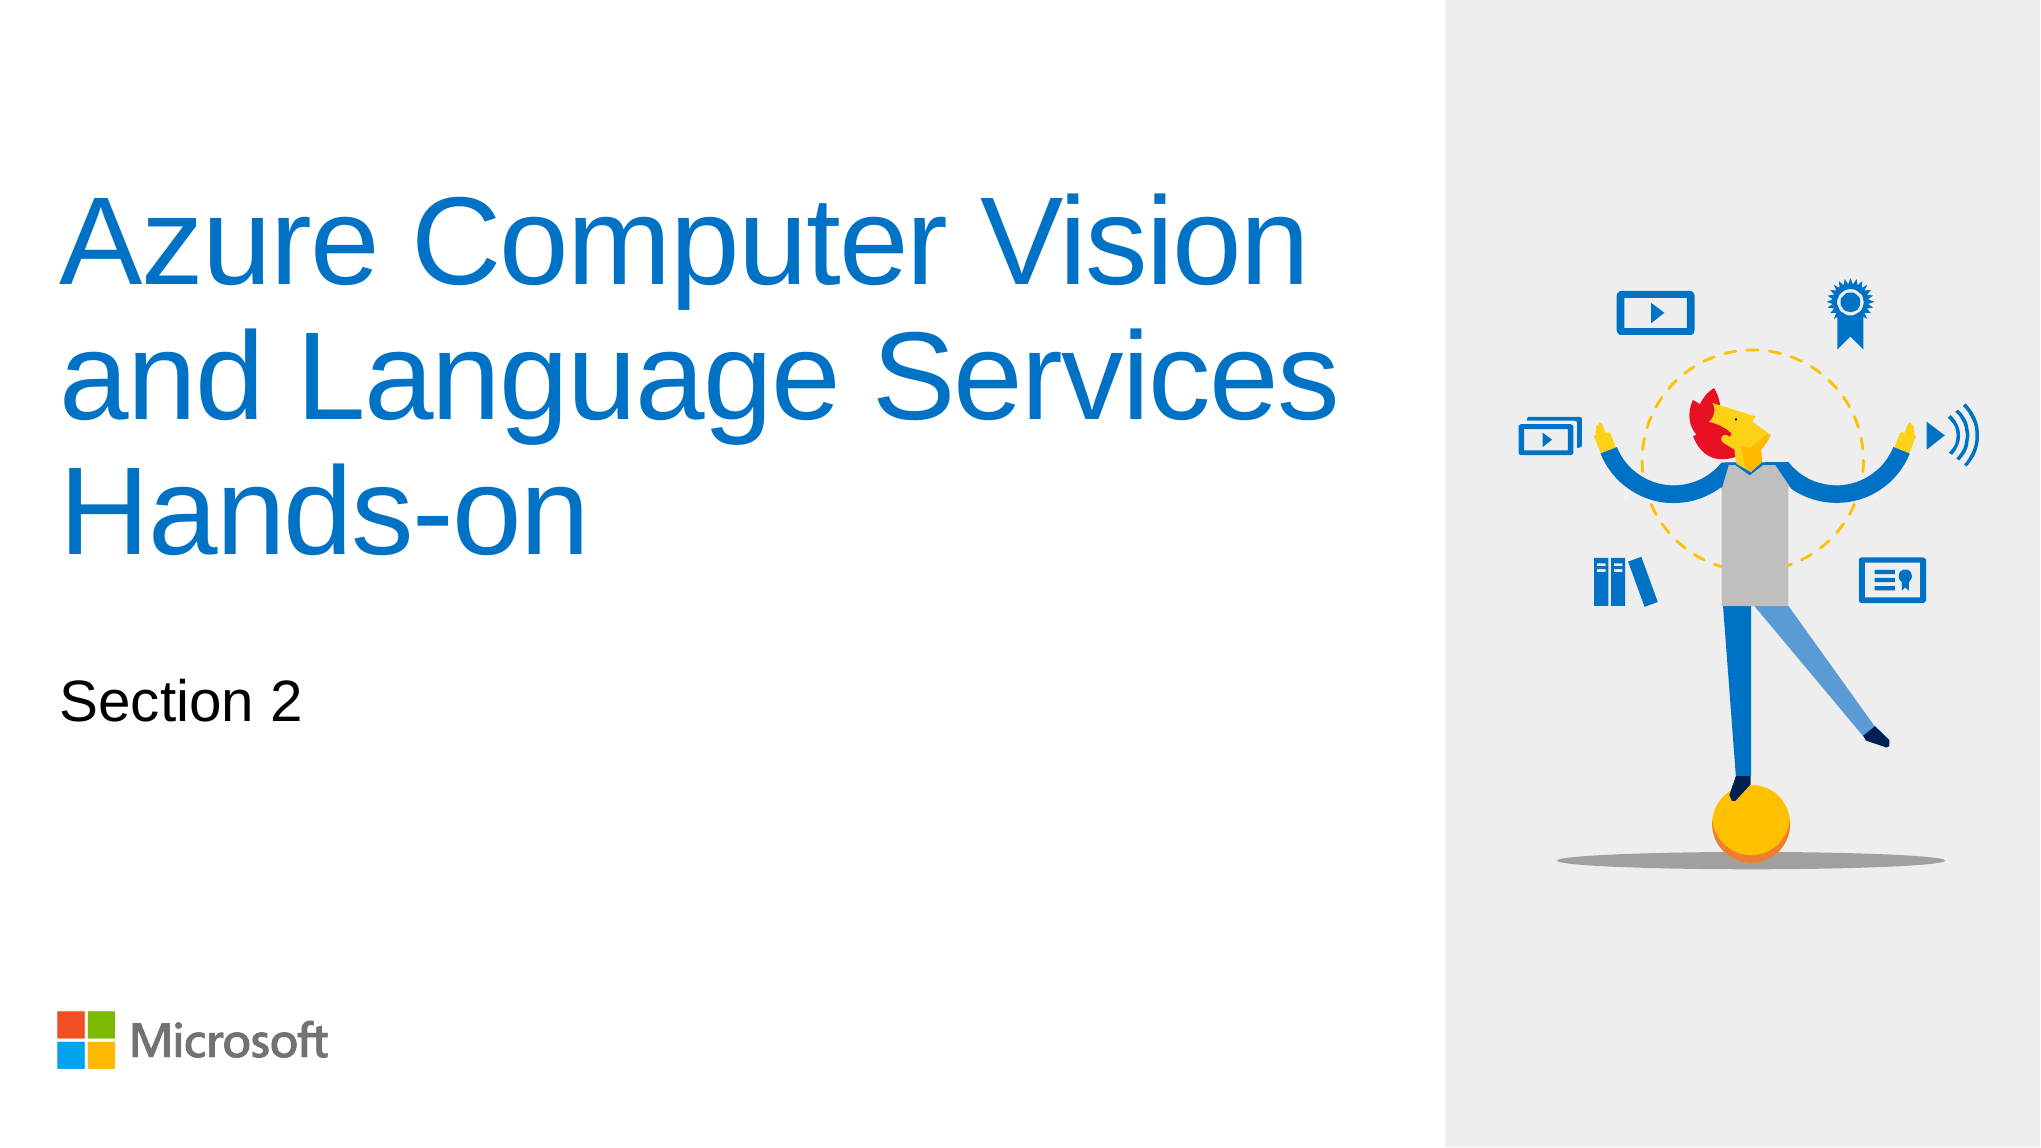

# Azure Computer Vision and Language Services Hands-on
Section 2